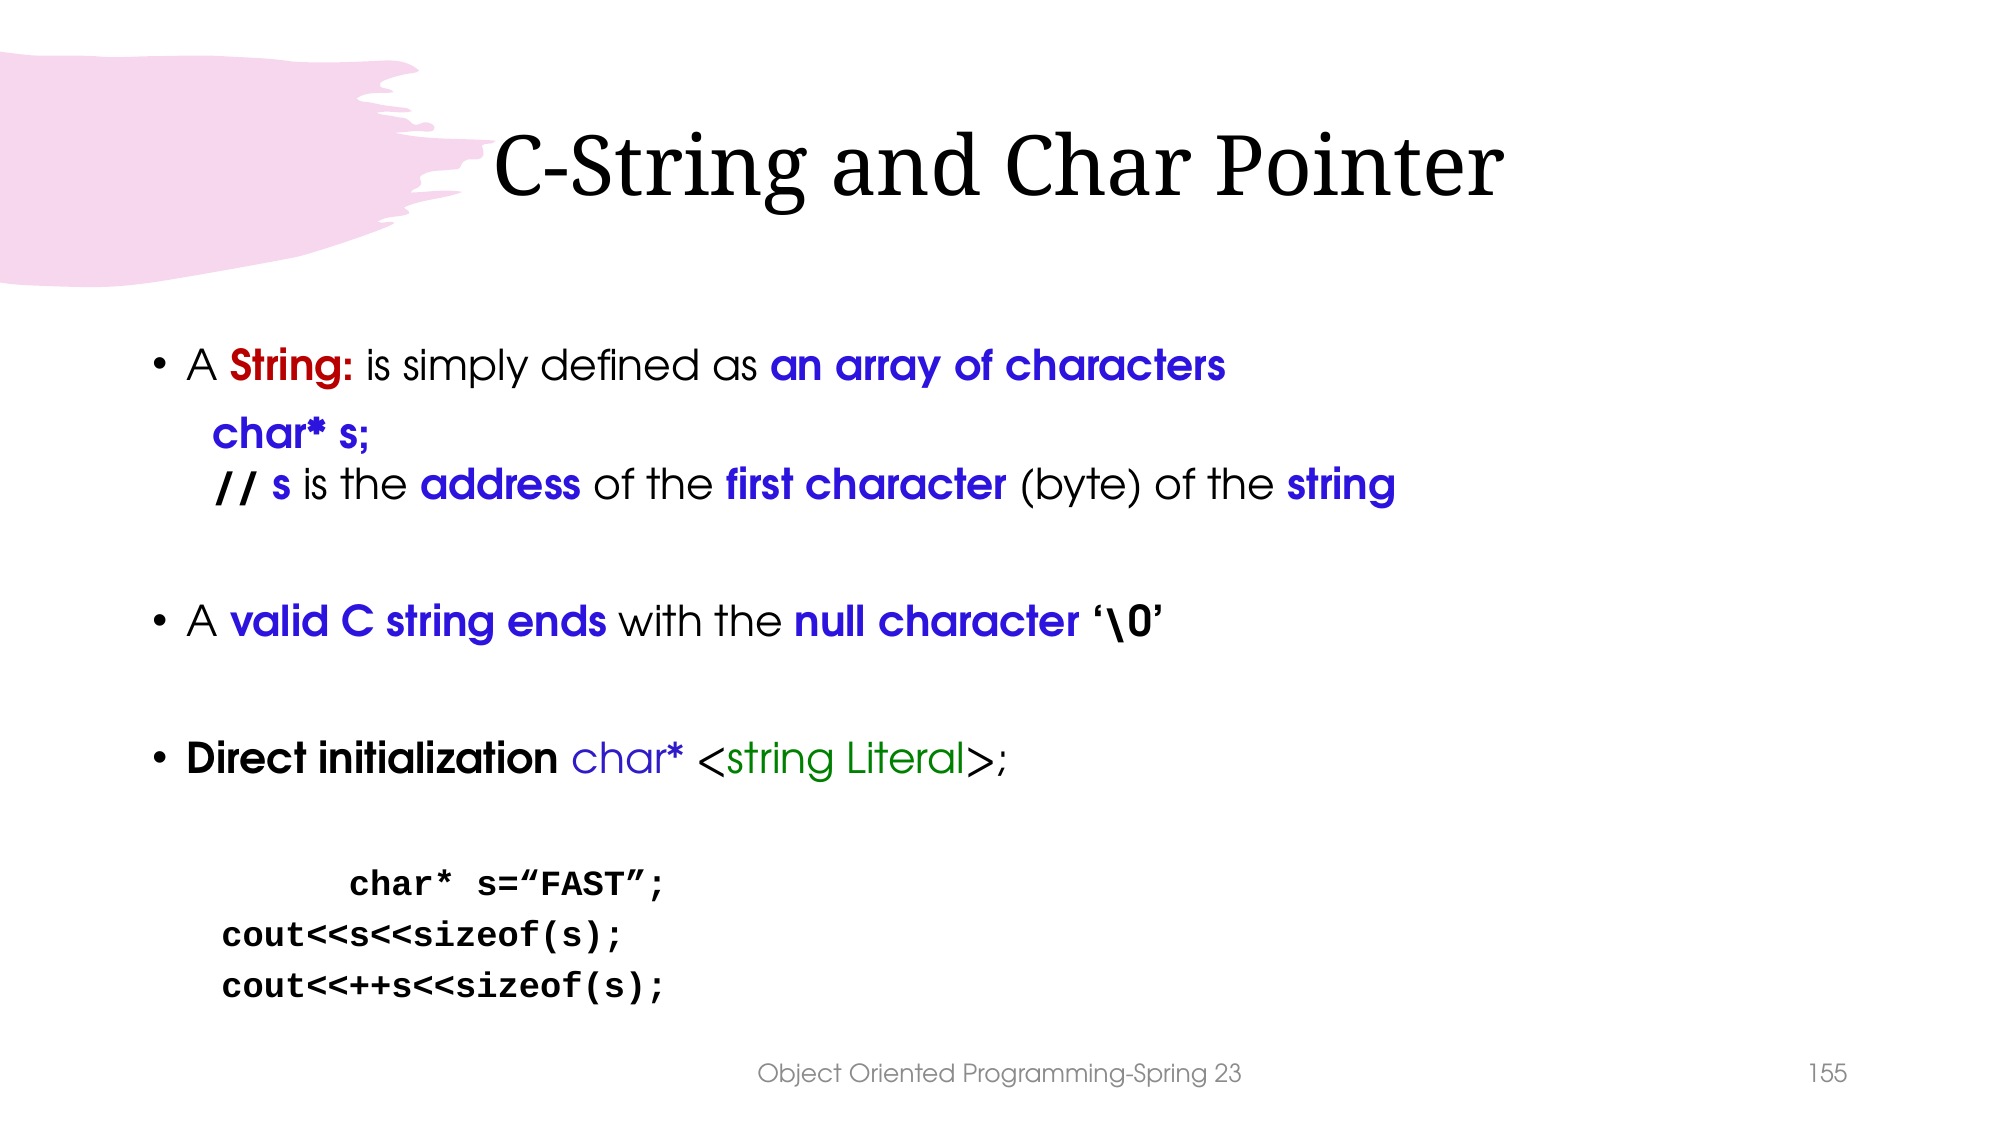

# C-String and Char Pointer
A String: is simply defined as an array of characters
      char* s;
     // s is the address of the first character (byte) of the string

A valid C string ends with the null character ‘\0’

Direct initialization char* <string Literal>;

 			char* s=“FAST”;
			cout<<s<<sizeof(s);
			cout<<++s<<sizeof(s);
Object Oriented Programming-Spring 23
155